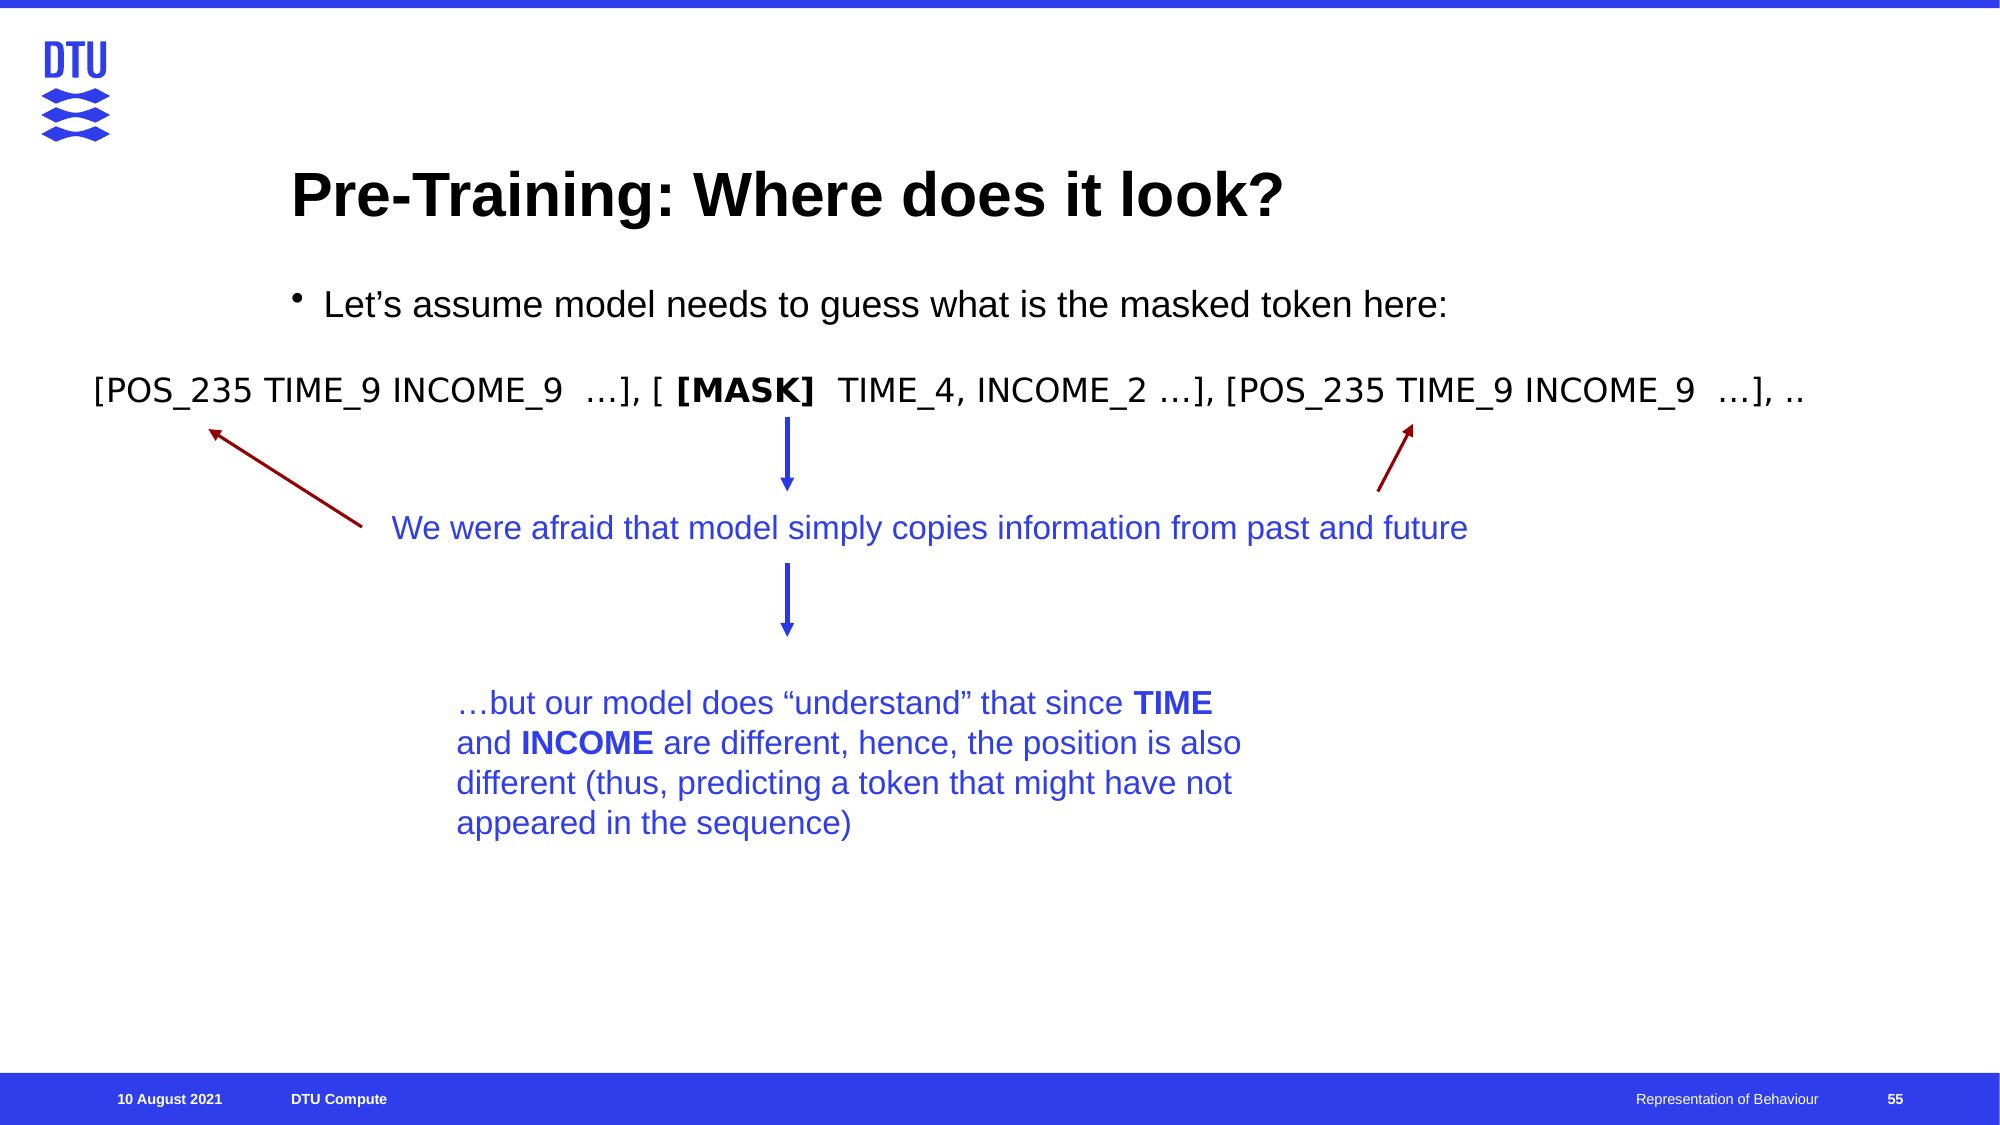

# Pre-Training: Where does it look?
Let’s assume model needs to guess what is the masked token here:
[POS_235 TIME_9 INCOME_9  …], [ [MASK]  TIME_4, INCOME_2 …], [POS_235 TIME_9 INCOME_9  …], ..
We were afraid that model simply copies information from past and future
…but our model does “understand” that since TIME and INCOME are different, hence, the position is also different (thus, predicting a token that might have not appeared in the sequence)
55